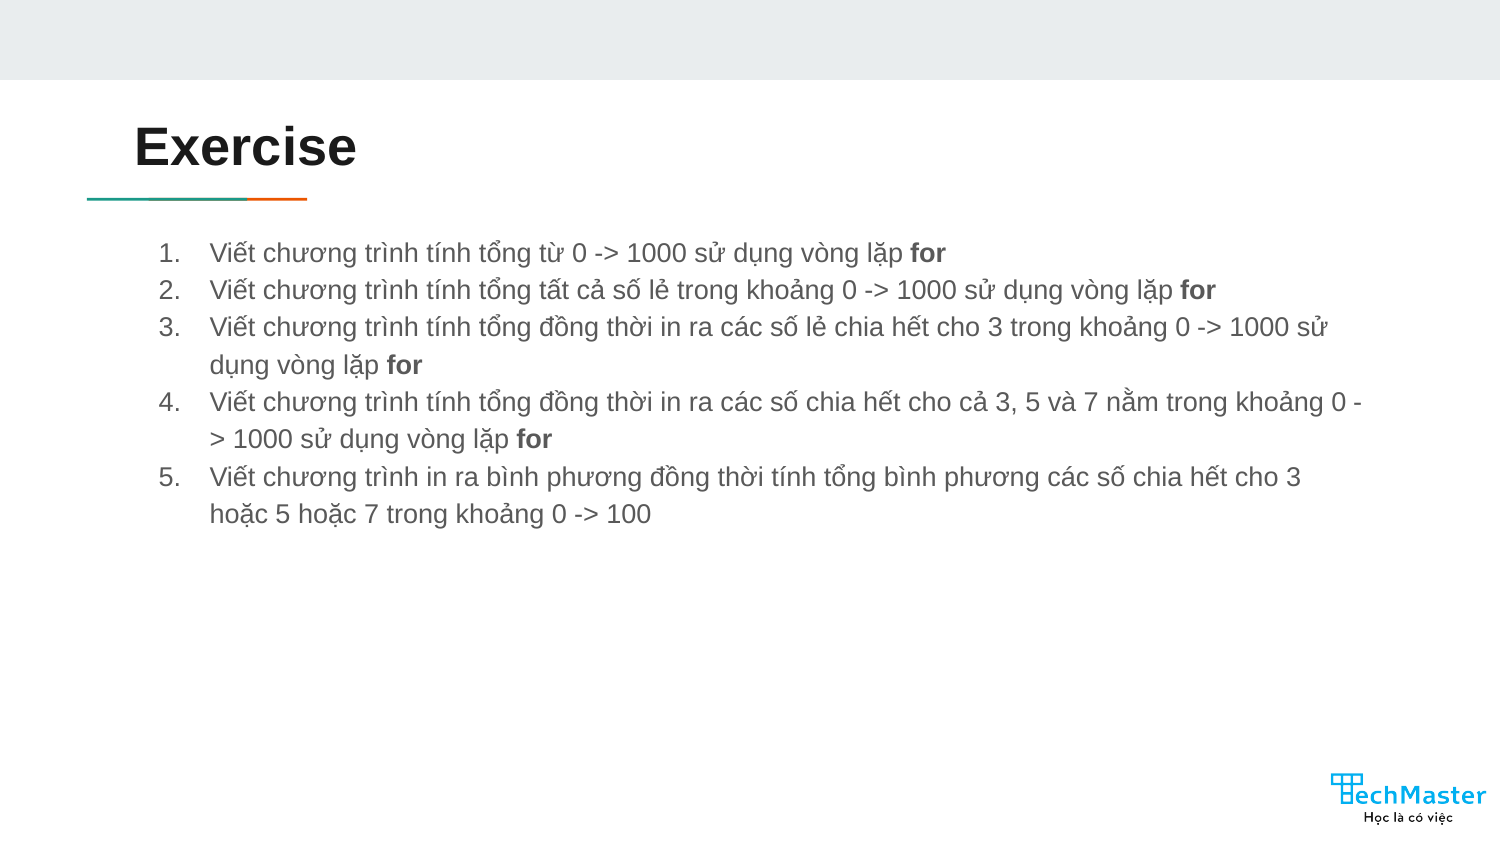

# Exercise
Viết chương trình tính tổng từ 0 -> 1000 sử dụng vòng lặp for
Viết chương trình tính tổng tất cả số lẻ trong khoảng 0 -> 1000 sử dụng vòng lặp for
Viết chương trình tính tổng đồng thời in ra các số lẻ chia hết cho 3 trong khoảng 0 -> 1000 sử dụng vòng lặp for
Viết chương trình tính tổng đồng thời in ra các số chia hết cho cả 3, 5 và 7 nằm trong khoảng 0 -> 1000 sử dụng vòng lặp for
Viết chương trình in ra bình phương đồng thời tính tổng bình phương các số chia hết cho 3 hoặc 5 hoặc 7 trong khoảng 0 -> 100